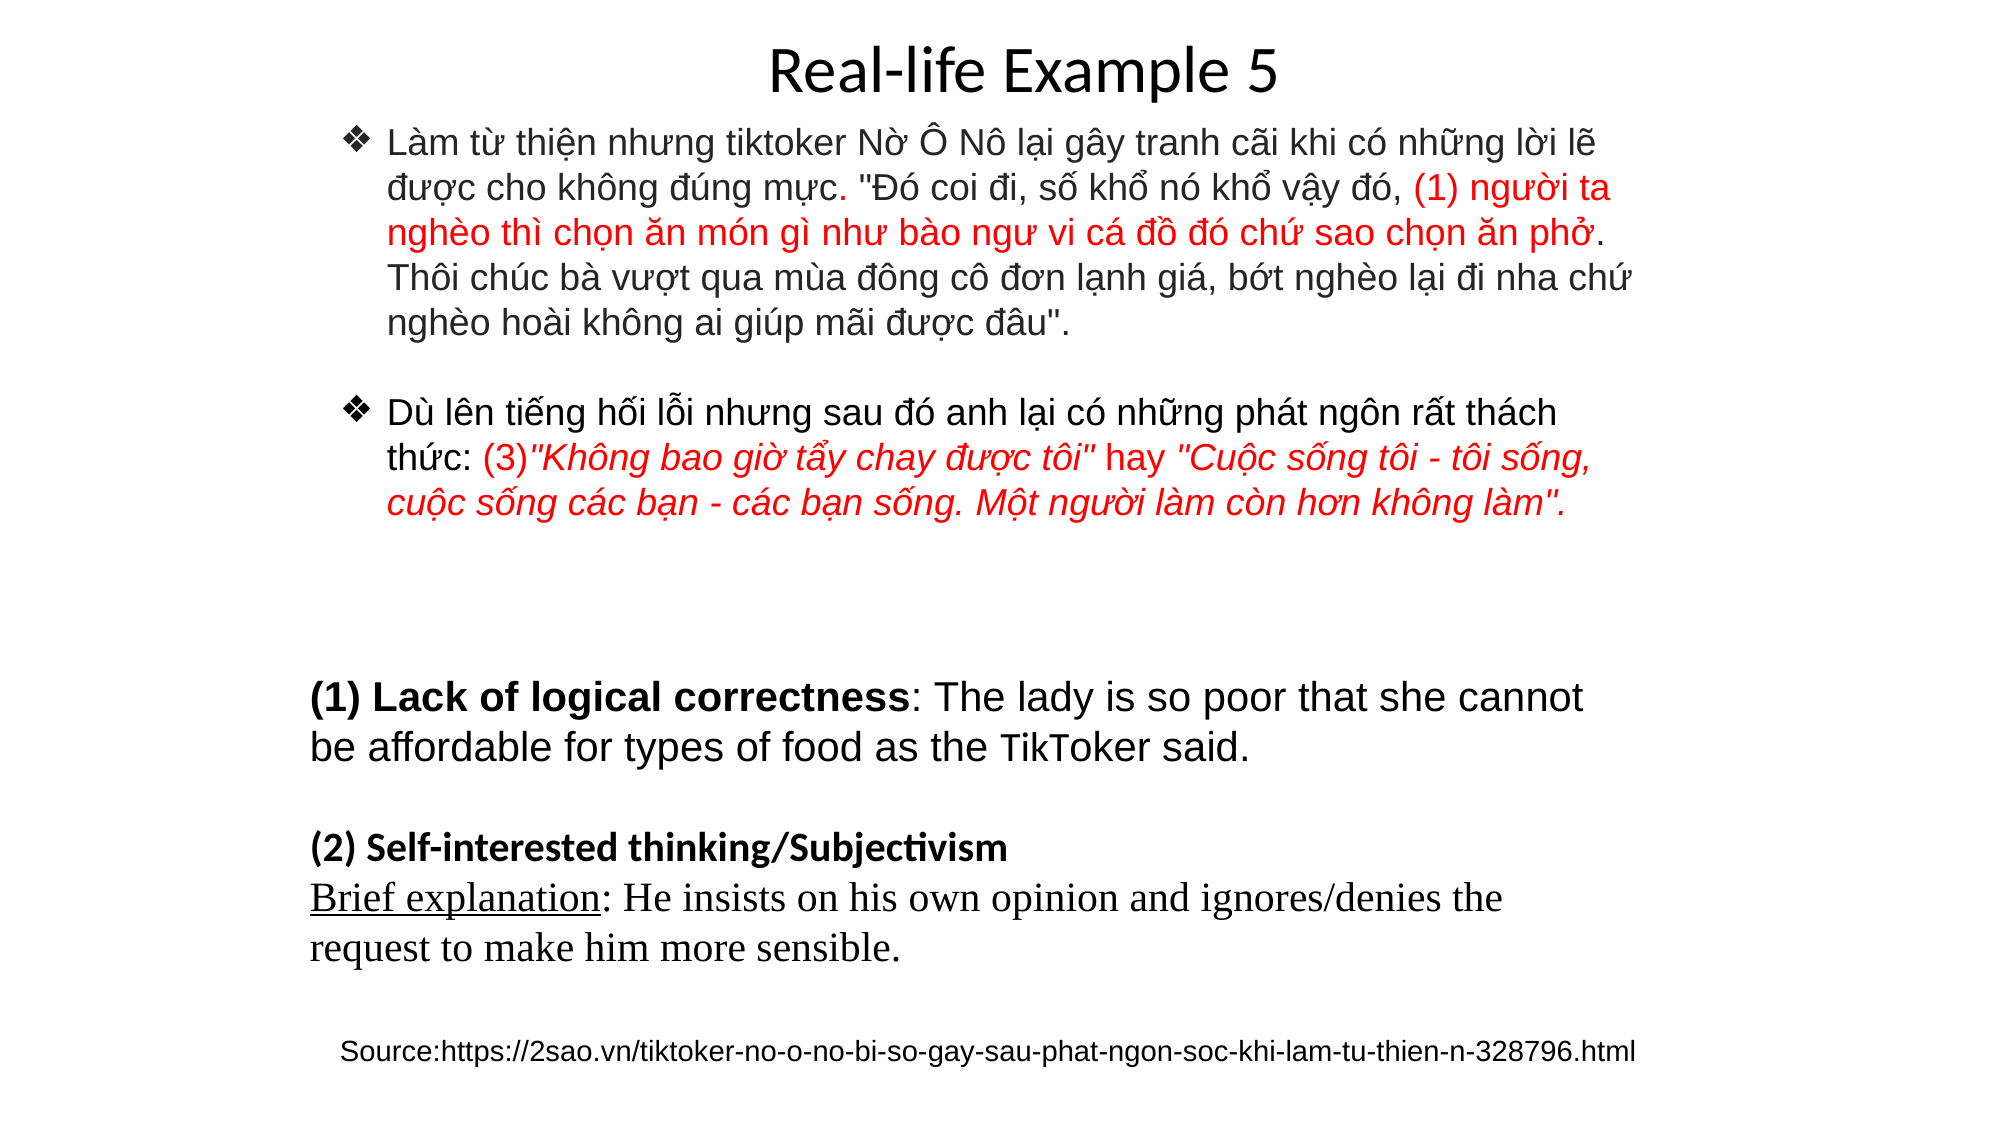

# Real-life Example 5
Làm từ thiện nhưng tiktoker Nờ Ô Nô lại gây tranh cãi khi có những lời lẽ được cho không đúng mực. "Đó coi đi, số khổ nó khổ vậy đó, (1) người ta nghèo thì chọn ăn món gì như bào ngư vi cá đồ đó chứ sao chọn ăn phở. Thôi chúc bà vượt qua mùa đông cô đơn lạnh giá, bớt nghèo lại đi nha chứ nghèo hoài không ai giúp mãi được đâu".

Dù lên tiếng hối lỗi nhưng sau đó anh lại có những phát ngôn rất thách thức: (3)"Không bao giờ tẩy chay được tôi" hay "Cuộc sống tôi - tôi sống, cuộc sống các bạn - các bạn sống. Một người làm còn hơn không làm".
(1) Lack of logical correctness: The lady is so poor that she cannot be affordable for types of food as the TikToker said.

(2) Self-interested thinking/Subjectivism
Brief explanation: He insists on his own opinion and ignores/denies the request to make him more sensible.
Source:https://2sao.vn/tiktoker-no-o-no-bi-so-gay-sau-phat-ngon-soc-khi-lam-tu-thien-n-328796.html